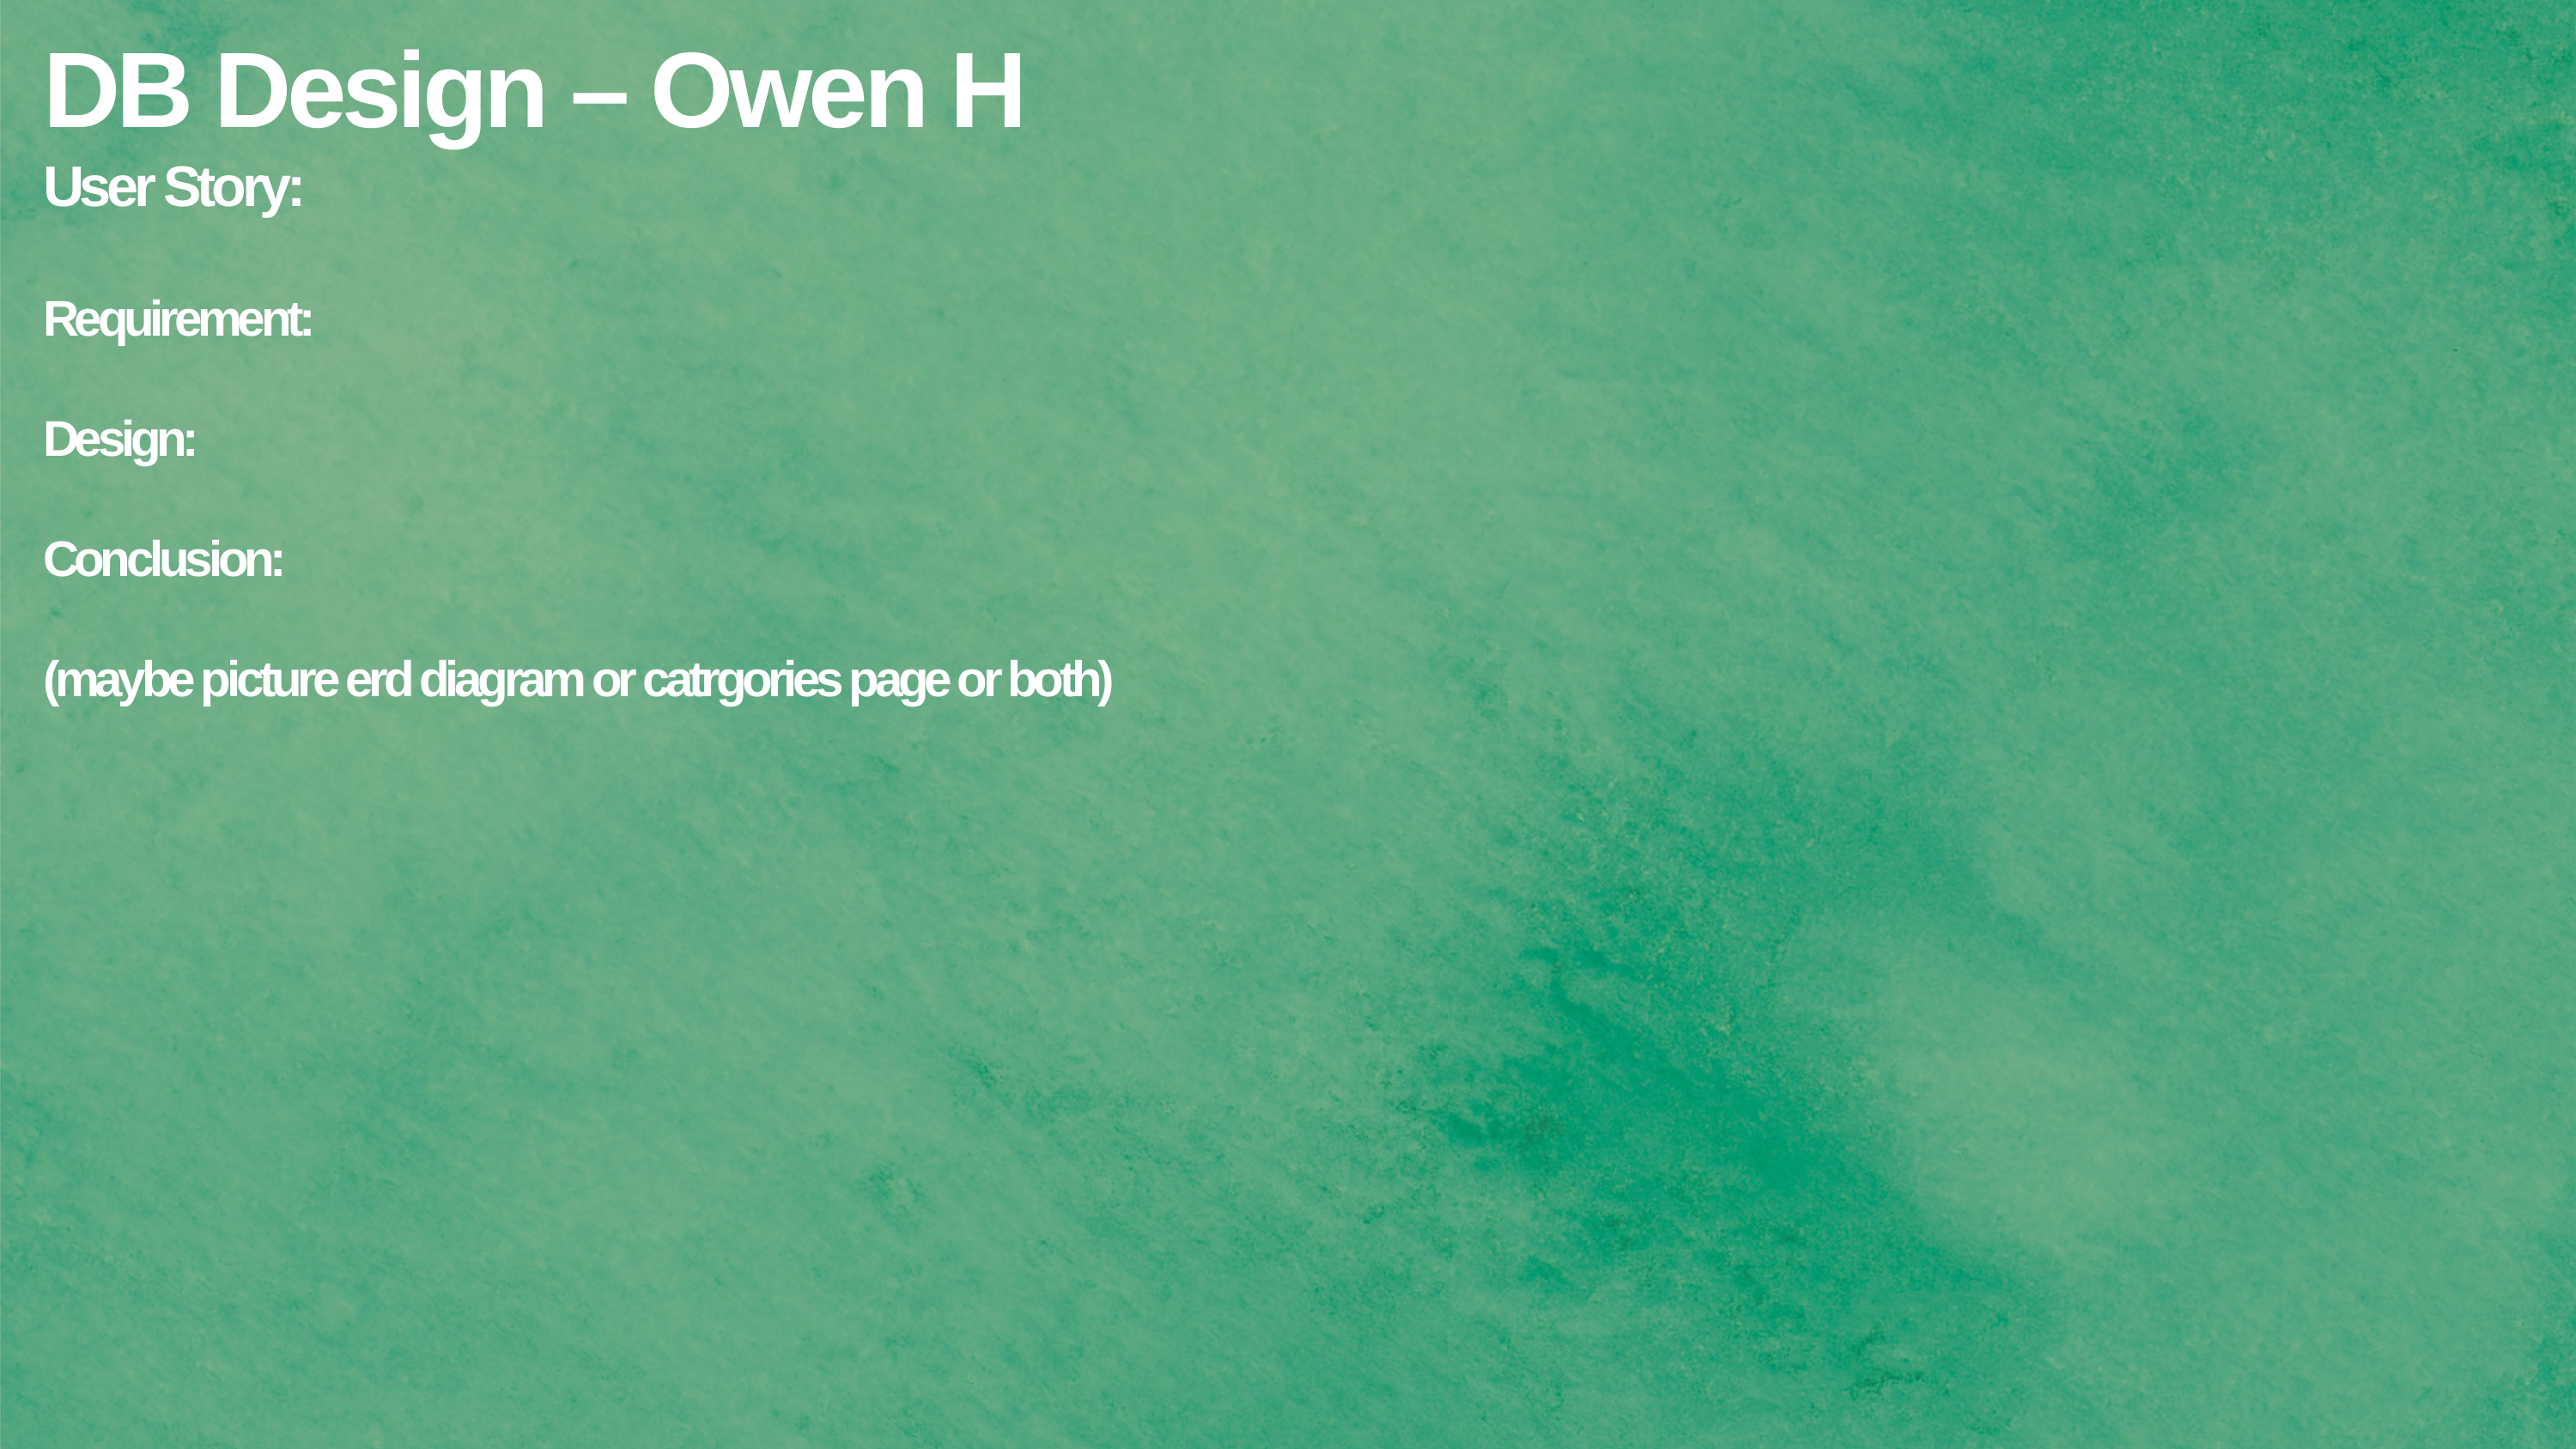

DB Design – Owen H
User Story:

Requirement:

Design:

Conclusion:

(maybe picture erd diagram or catrgories page or both)